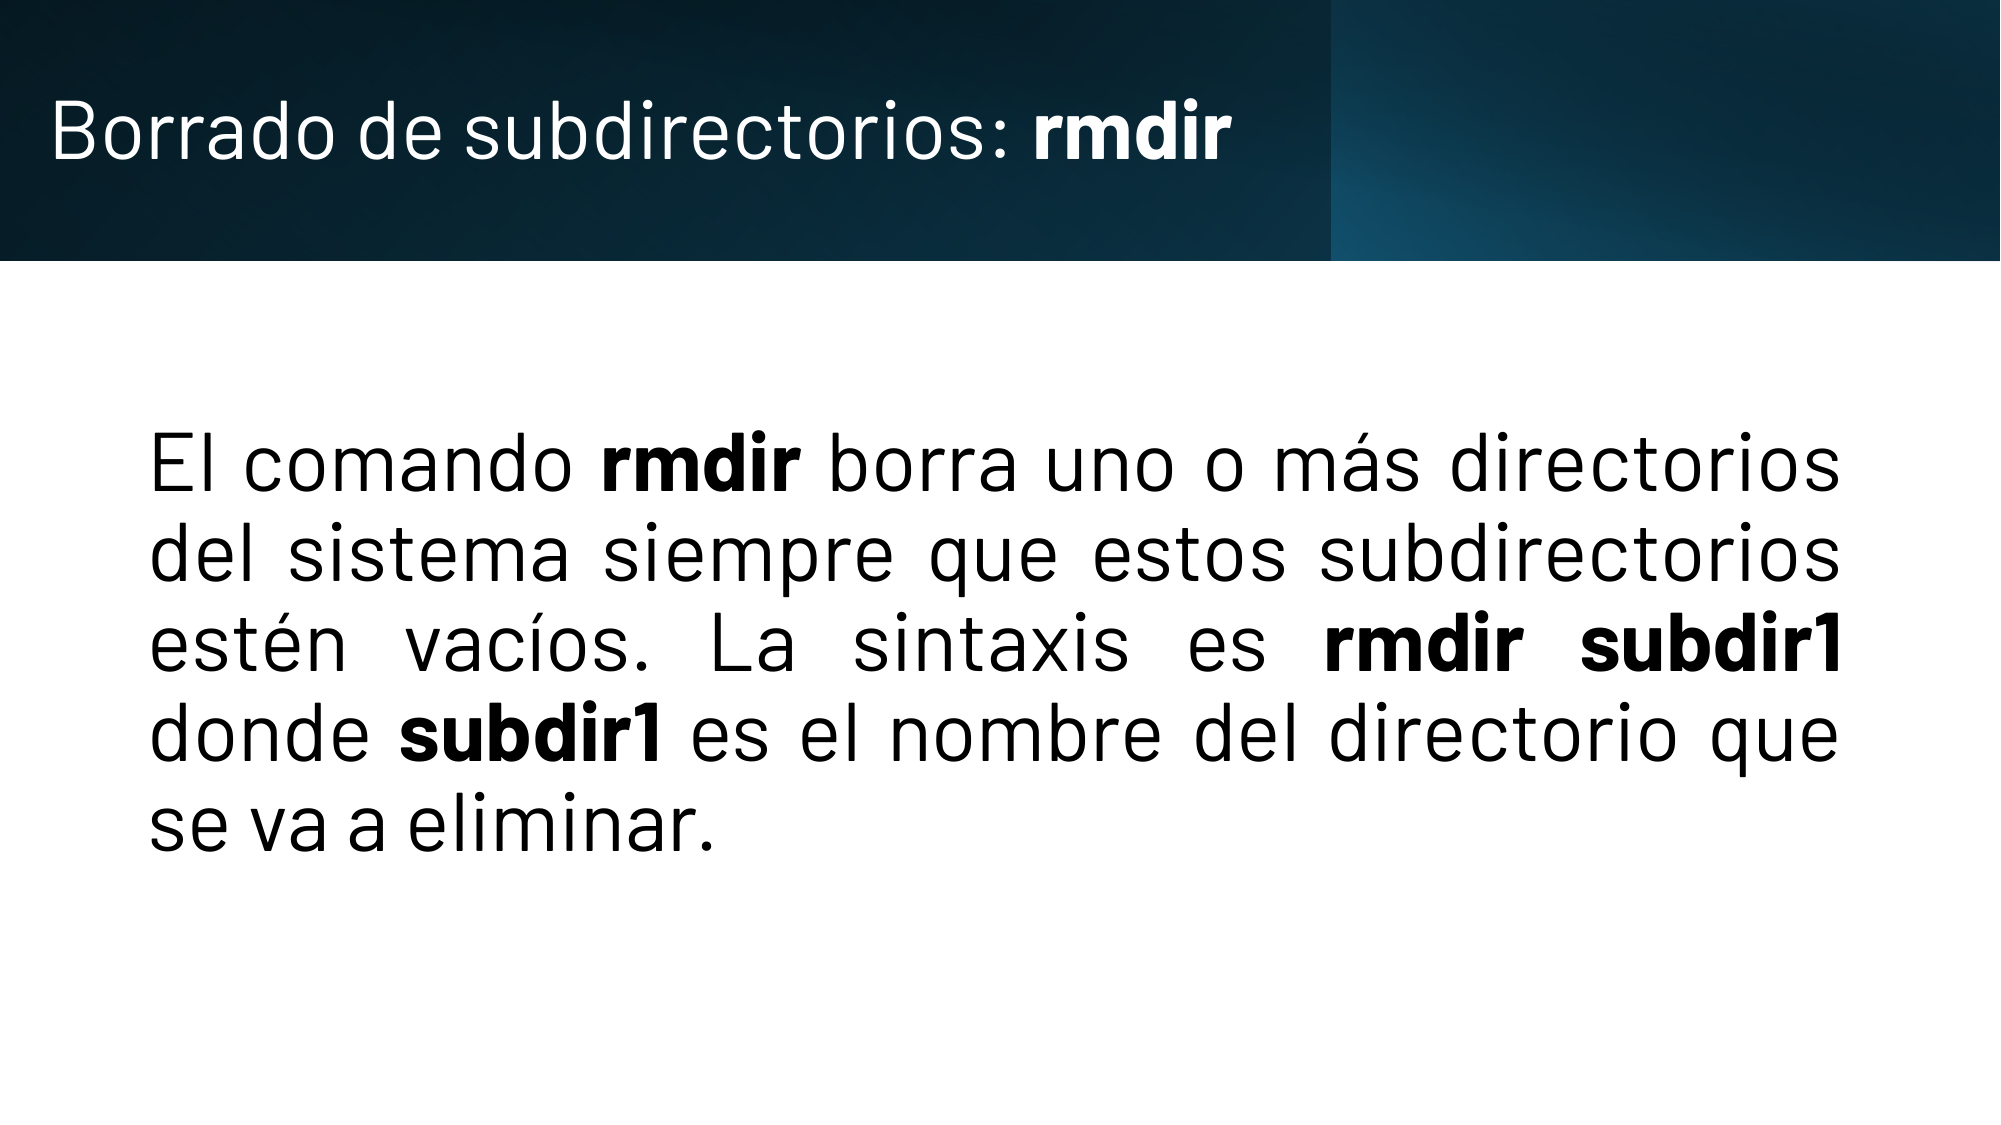

# Borrado de subdirectorios: rmdir
El comando rmdir borra uno o más directorios del sistema siempre que estos subdirectorios estén vacíos. La sintaxis es rmdir subdir1 donde subdir1 es el nombre del directorio que se va a eliminar.